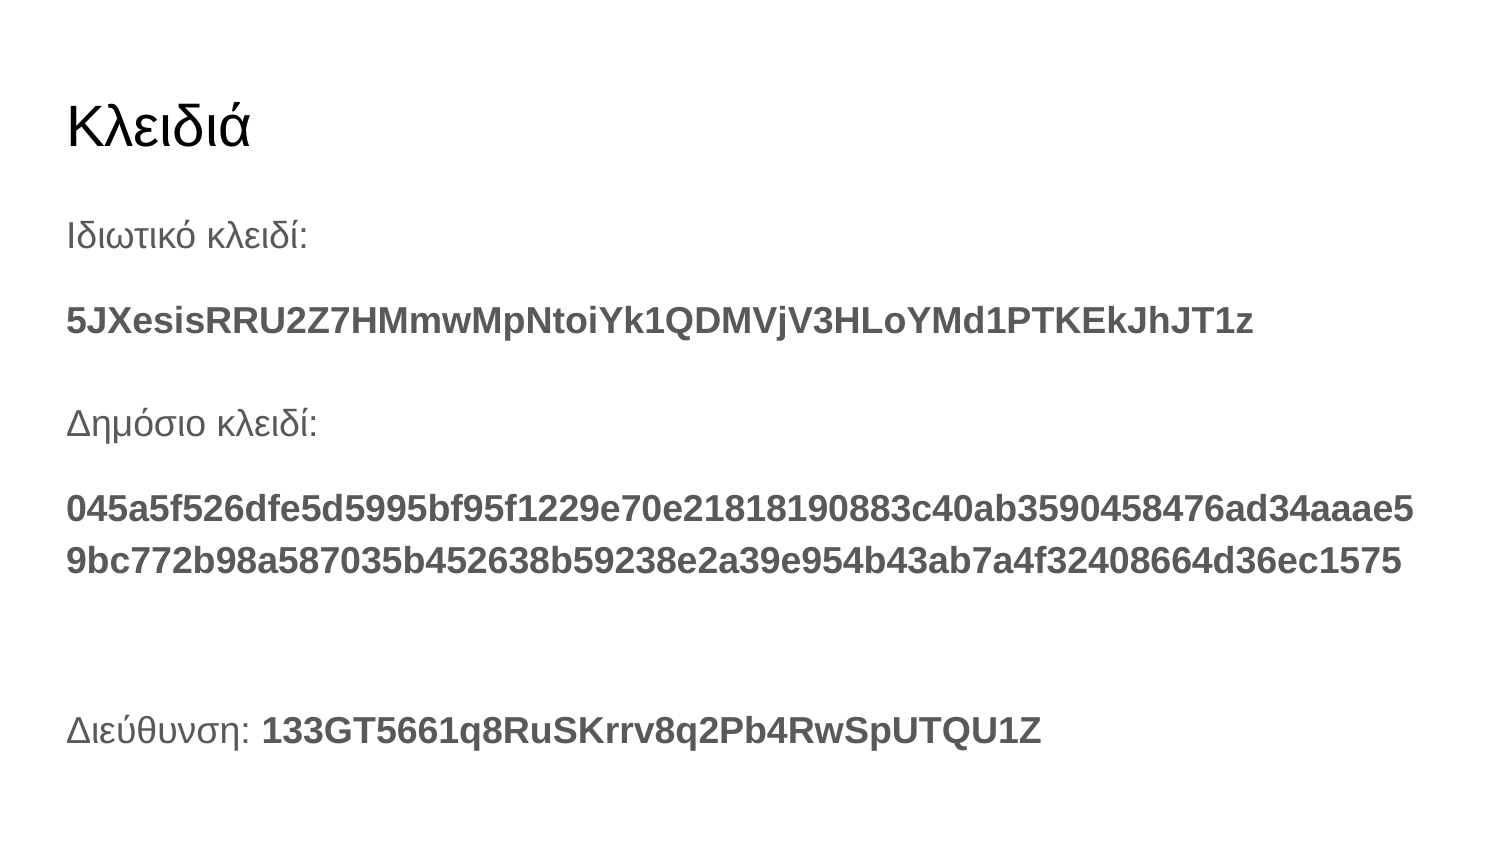

# Κλειδιά
Ιδιωτικό κλειδί:
5JXesisRRU2Z7HMmwMpNtoiYk1QDMVjV3HLoYMd1PTKEkJhJT1z
Δημόσιο κλειδί:
045a5f526dfe5d5995bf95f1229e70e21818190883c40ab3590458476ad34aaae59bc772b98a587035b452638b59238e2a39e954b43ab7a4f32408664d36ec1575

Διεύθυνση: 133GT5661q8RuSKrrv8q2Pb4RwSpUTQU1Z